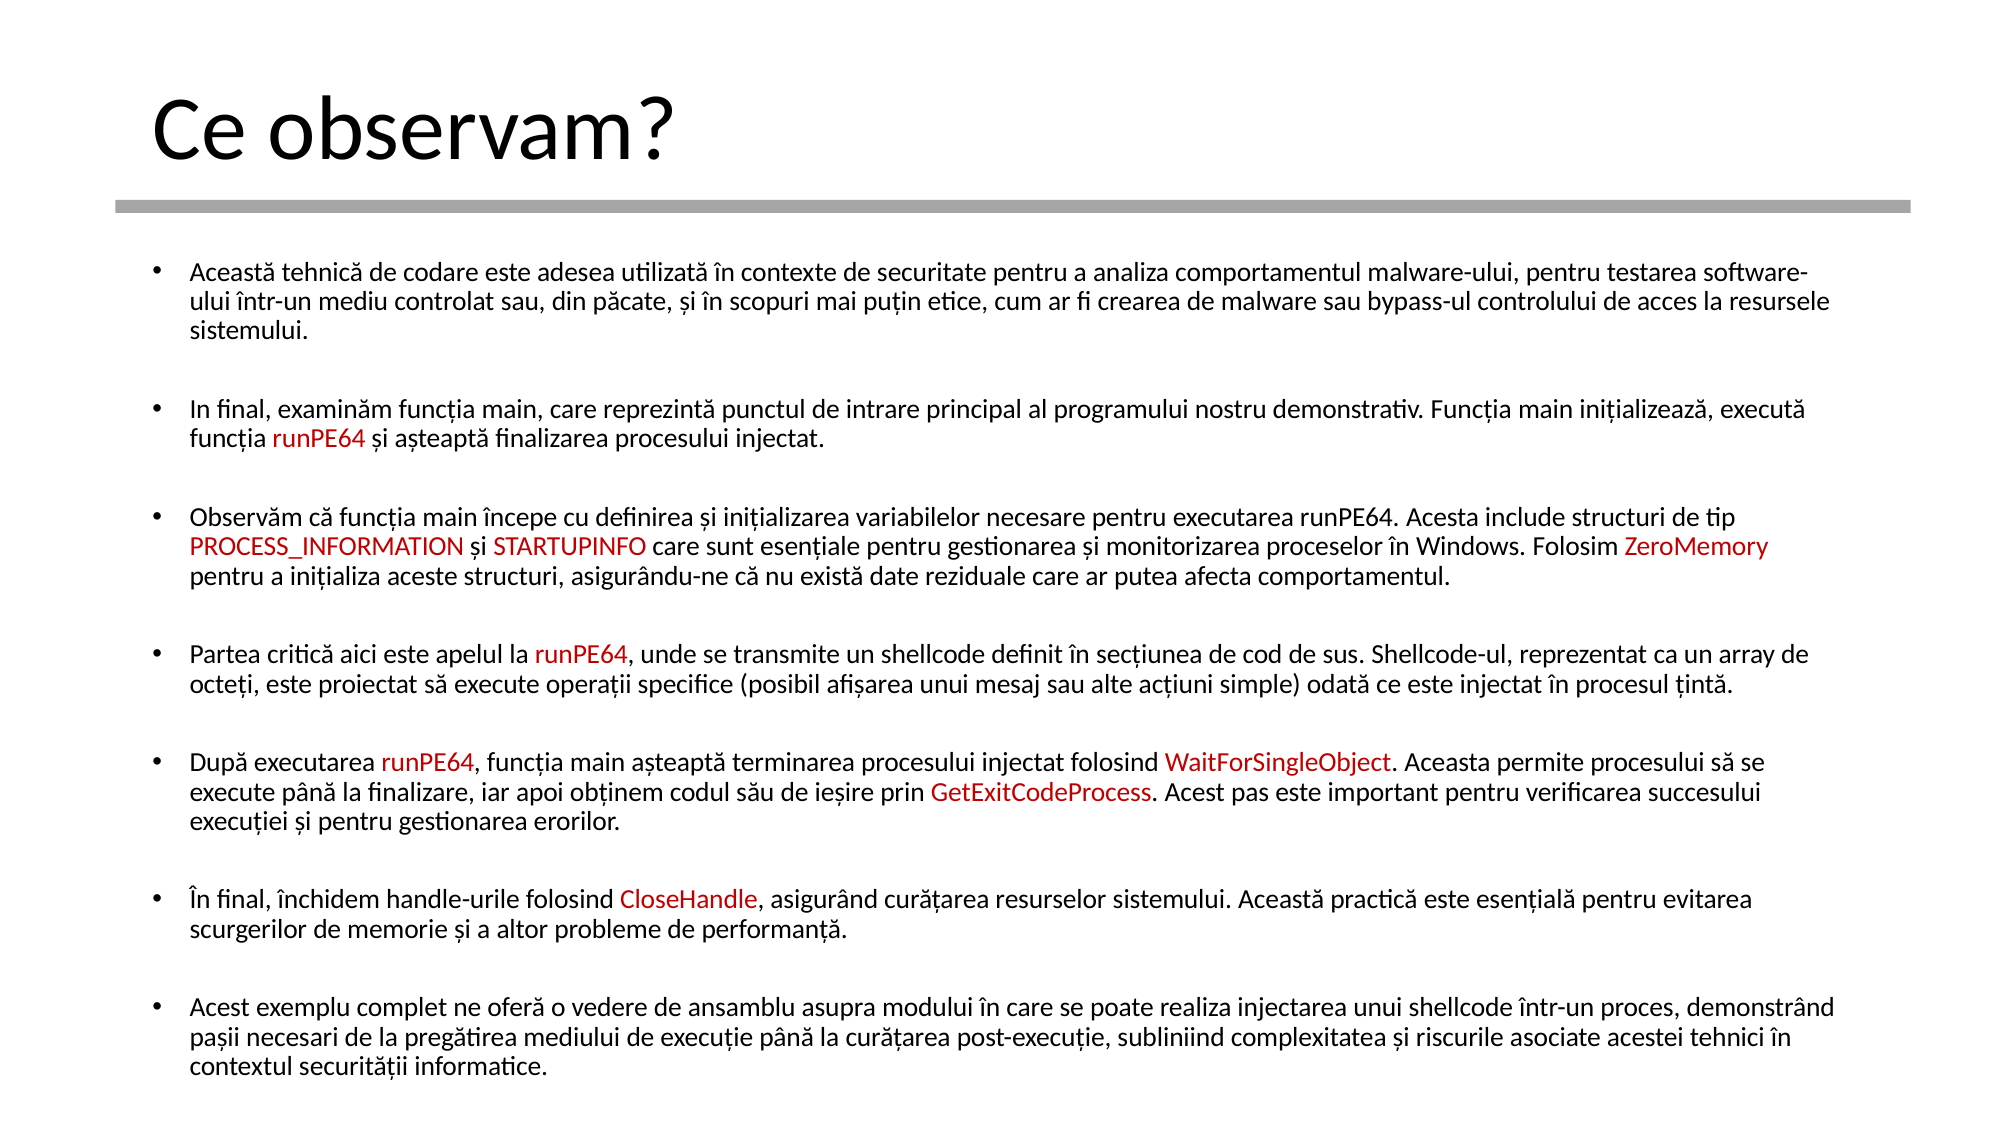

# Ce observam?

Această tehnică de codare este adesea utilizată în contexte de securitate pentru a analiza comportamentul malware-ului, pentru testarea software-ului într-un mediu controlat sau, din păcate, și în scopuri mai puțin etice, cum ar fi crearea de malware sau bypass-ul controlului de acces la resursele sistemului.

In final, examinăm funcția main, care reprezintă punctul de intrare principal al programului nostru demonstrativ. Funcția main inițializează, execută funcția runPE64 și așteaptă finalizarea procesului injectat.

Observăm că funcția main începe cu definirea și inițializarea variabilelor necesare pentru executarea runPE64. Acesta include structuri de tip PROCESS_INFORMATION și STARTUPINFO care sunt esențiale pentru gestionarea și monitorizarea proceselor în Windows. Folosim ZeroMemory pentru a inițializa aceste structuri, asigurându-ne că nu există date reziduale care ar putea afecta comportamentul.

Partea critică aici este apelul la runPE64, unde se transmite un shellcode definit în secțiunea de cod de sus. Shellcode-ul, reprezentat ca un array de octeți, este proiectat să execute operații specifice (posibil afișarea unui mesaj sau alte acțiuni simple) odată ce este injectat în procesul țintă.

După executarea runPE64, funcția main așteaptă terminarea procesului injectat folosind WaitForSingleObject. Aceasta permite procesului să se execute până la finalizare, iar apoi obținem codul său de ieșire prin GetExitCodeProcess. Acest pas este important pentru verificarea succesului execuției și pentru gestionarea erorilor.

În final, închidem handle-urile folosind CloseHandle, asigurând curățarea resurselor sistemului. Această practică este esențială pentru evitarea scurgerilor de memorie și a altor probleme de performanță.

Acest exemplu complet ne oferă o vedere de ansamblu asupra modului în care se poate realiza injectarea unui shellcode într-un proces, demonstrând pașii necesari de la pregătirea mediului de execuție până la curățarea post-execuție, subliniind complexitatea și riscurile asociate acestei tehnici în contextul securității informatice.